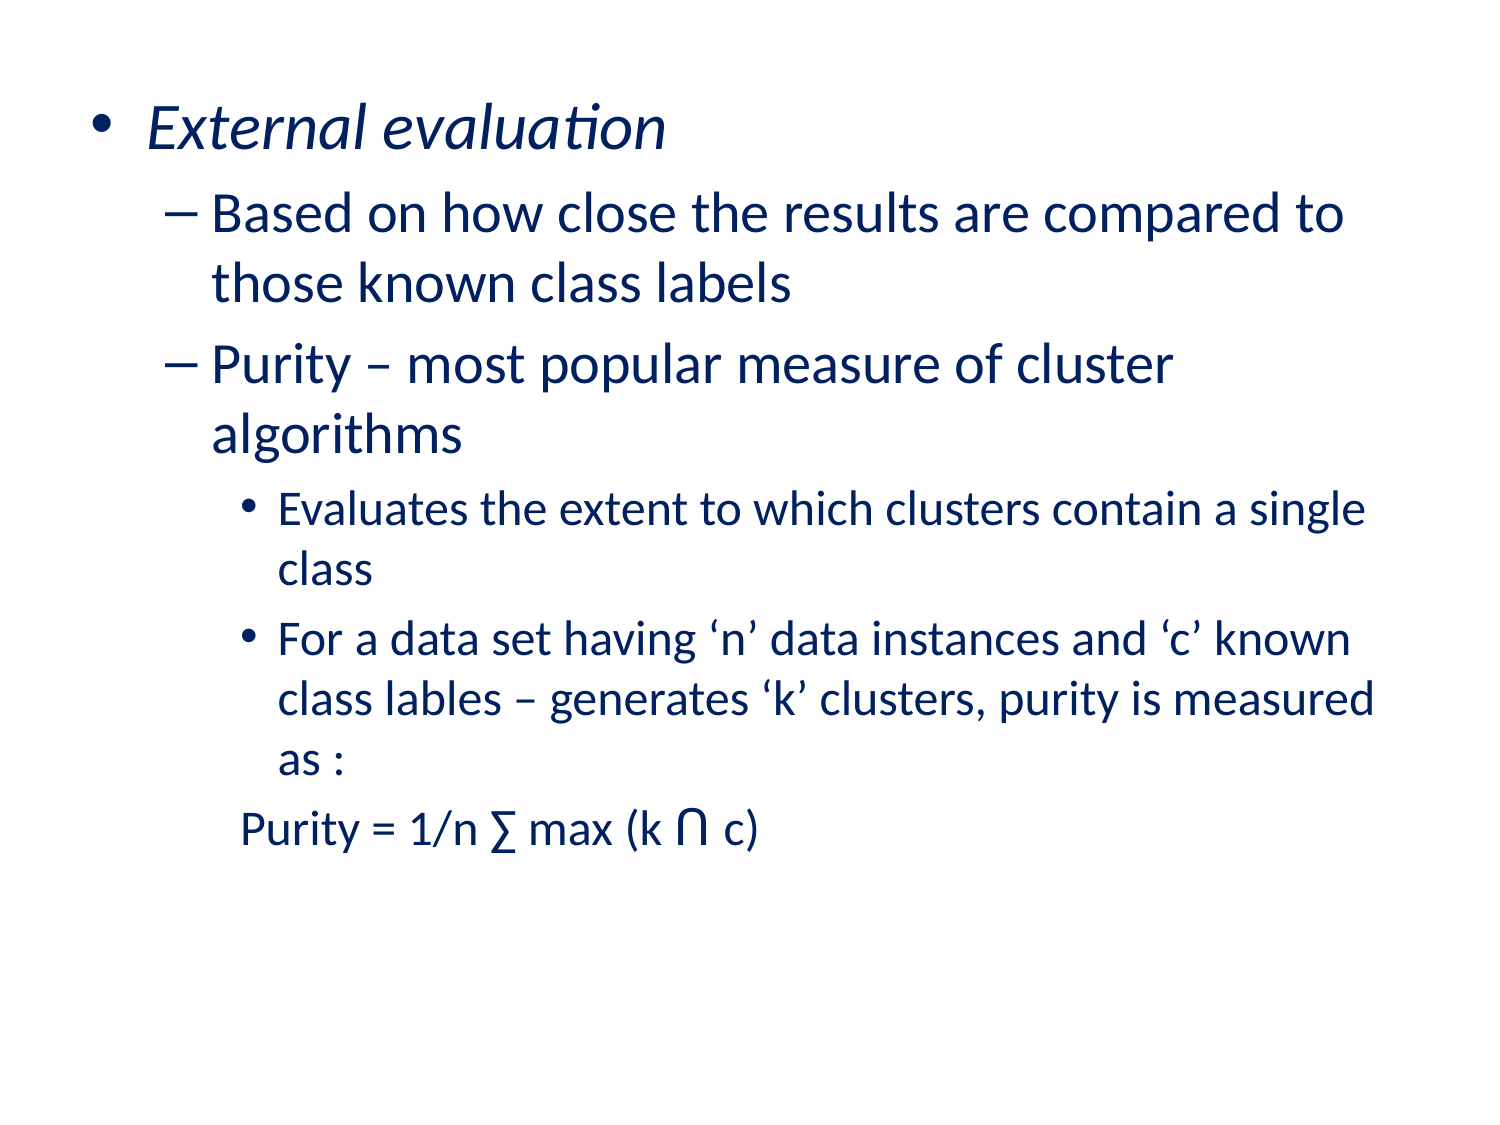

External evaluation
Based on how close the results are compared to those known class labels
Purity – most popular measure of cluster algorithms
Evaluates the extent to which clusters contain a single class
For a data set having ‘n’ data instances and ‘c’ known class lables – generates ‘k’ clusters, purity is measured as :
Purity = 1/n ∑ max (k ꓵ c)